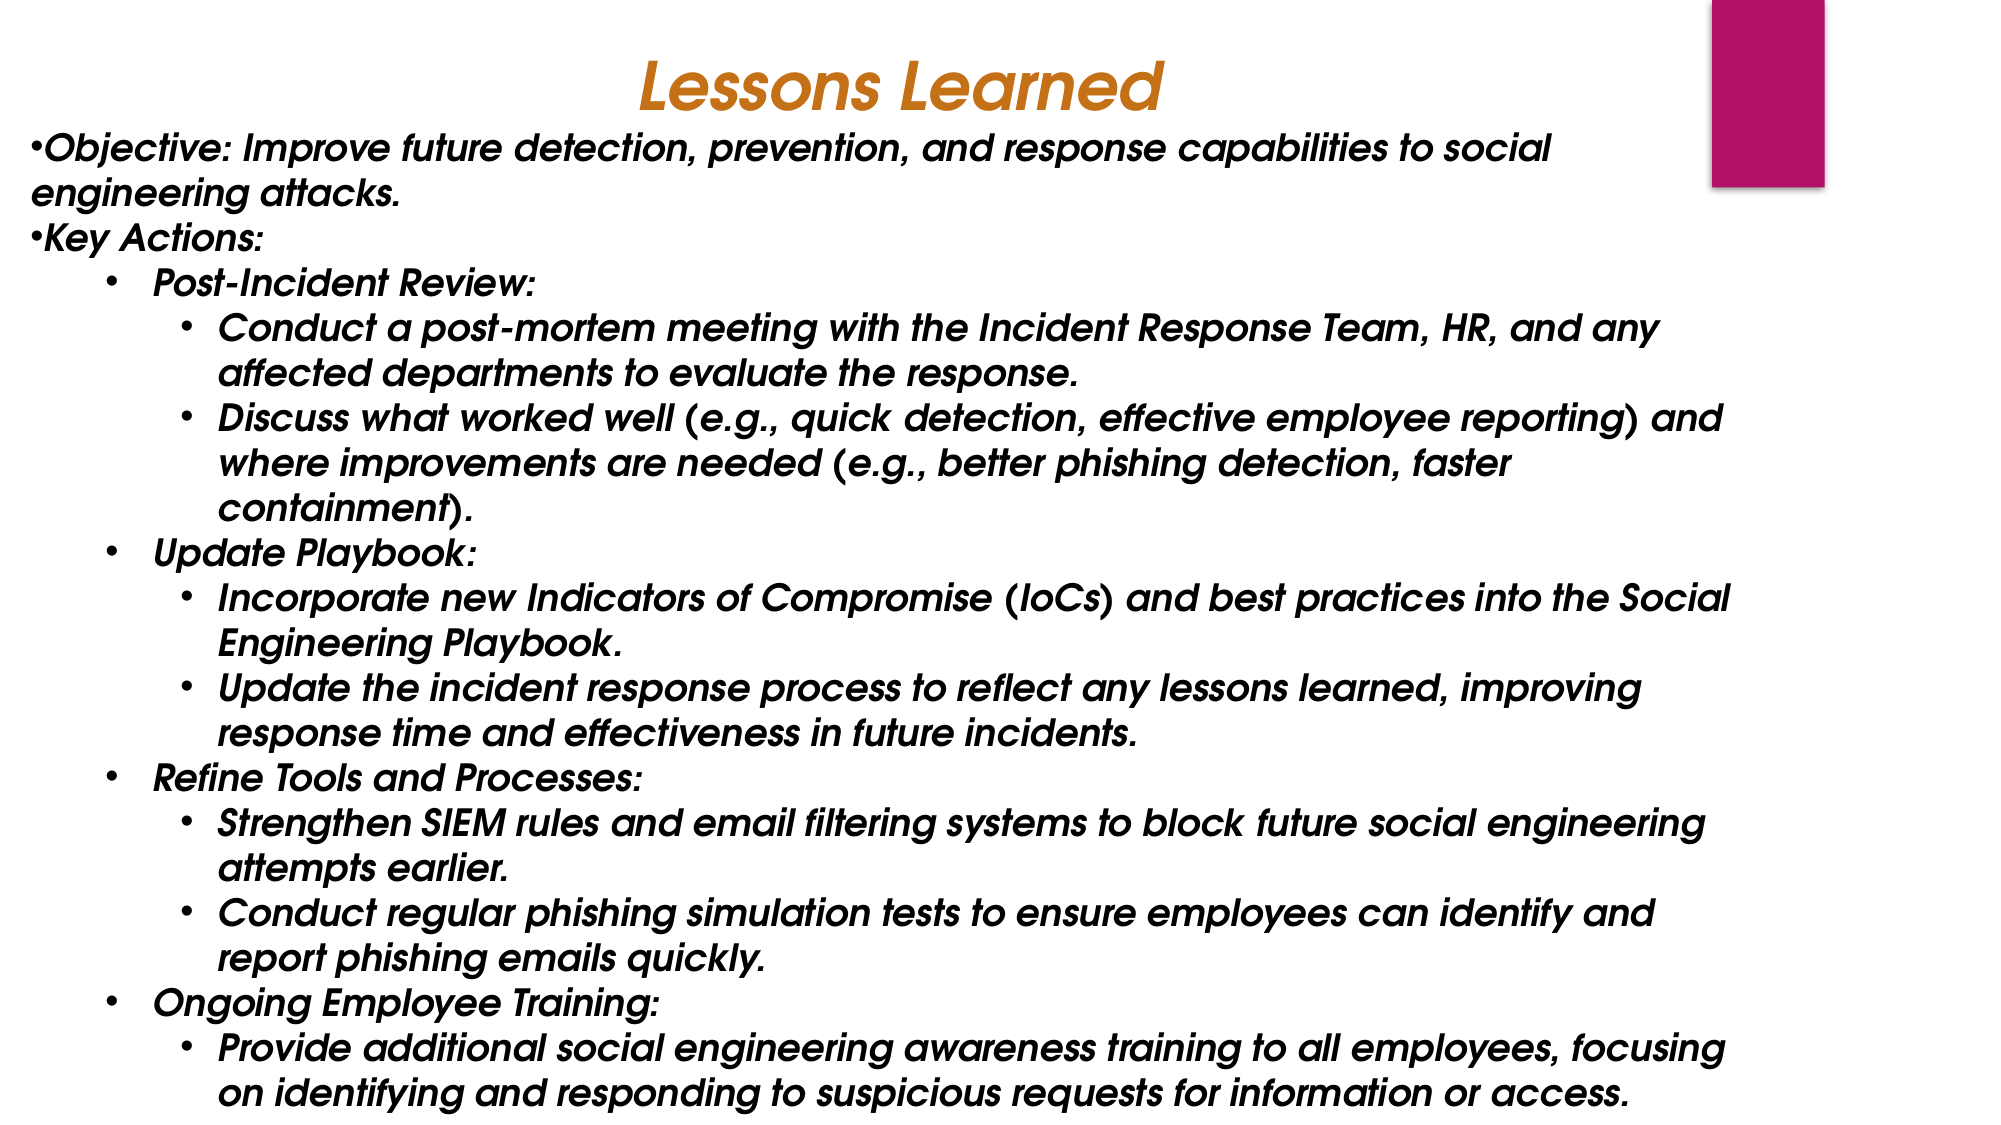

Lessons Learned
Objective: Improve future detection, prevention, and response capabilities to social engineering attacks.
Key Actions:
Post-Incident Review:
Conduct a post-mortem meeting with the Incident Response Team, HR, and any affected departments to evaluate the response.
Discuss what worked well (e.g., quick detection, effective employee reporting) and where improvements are needed (e.g., better phishing detection, faster containment).
Update Playbook:
Incorporate new Indicators of Compromise (IoCs) and best practices into the Social Engineering Playbook.
Update the incident response process to reflect any lessons learned, improving response time and effectiveness in future incidents.
Refine Tools and Processes:
Strengthen SIEM rules and email filtering systems to block future social engineering attempts earlier.
Conduct regular phishing simulation tests to ensure employees can identify and report phishing emails quickly.
Ongoing Employee Training:
Provide additional social engineering awareness training to all employees, focusing on identifying and responding to suspicious requests for information or access.